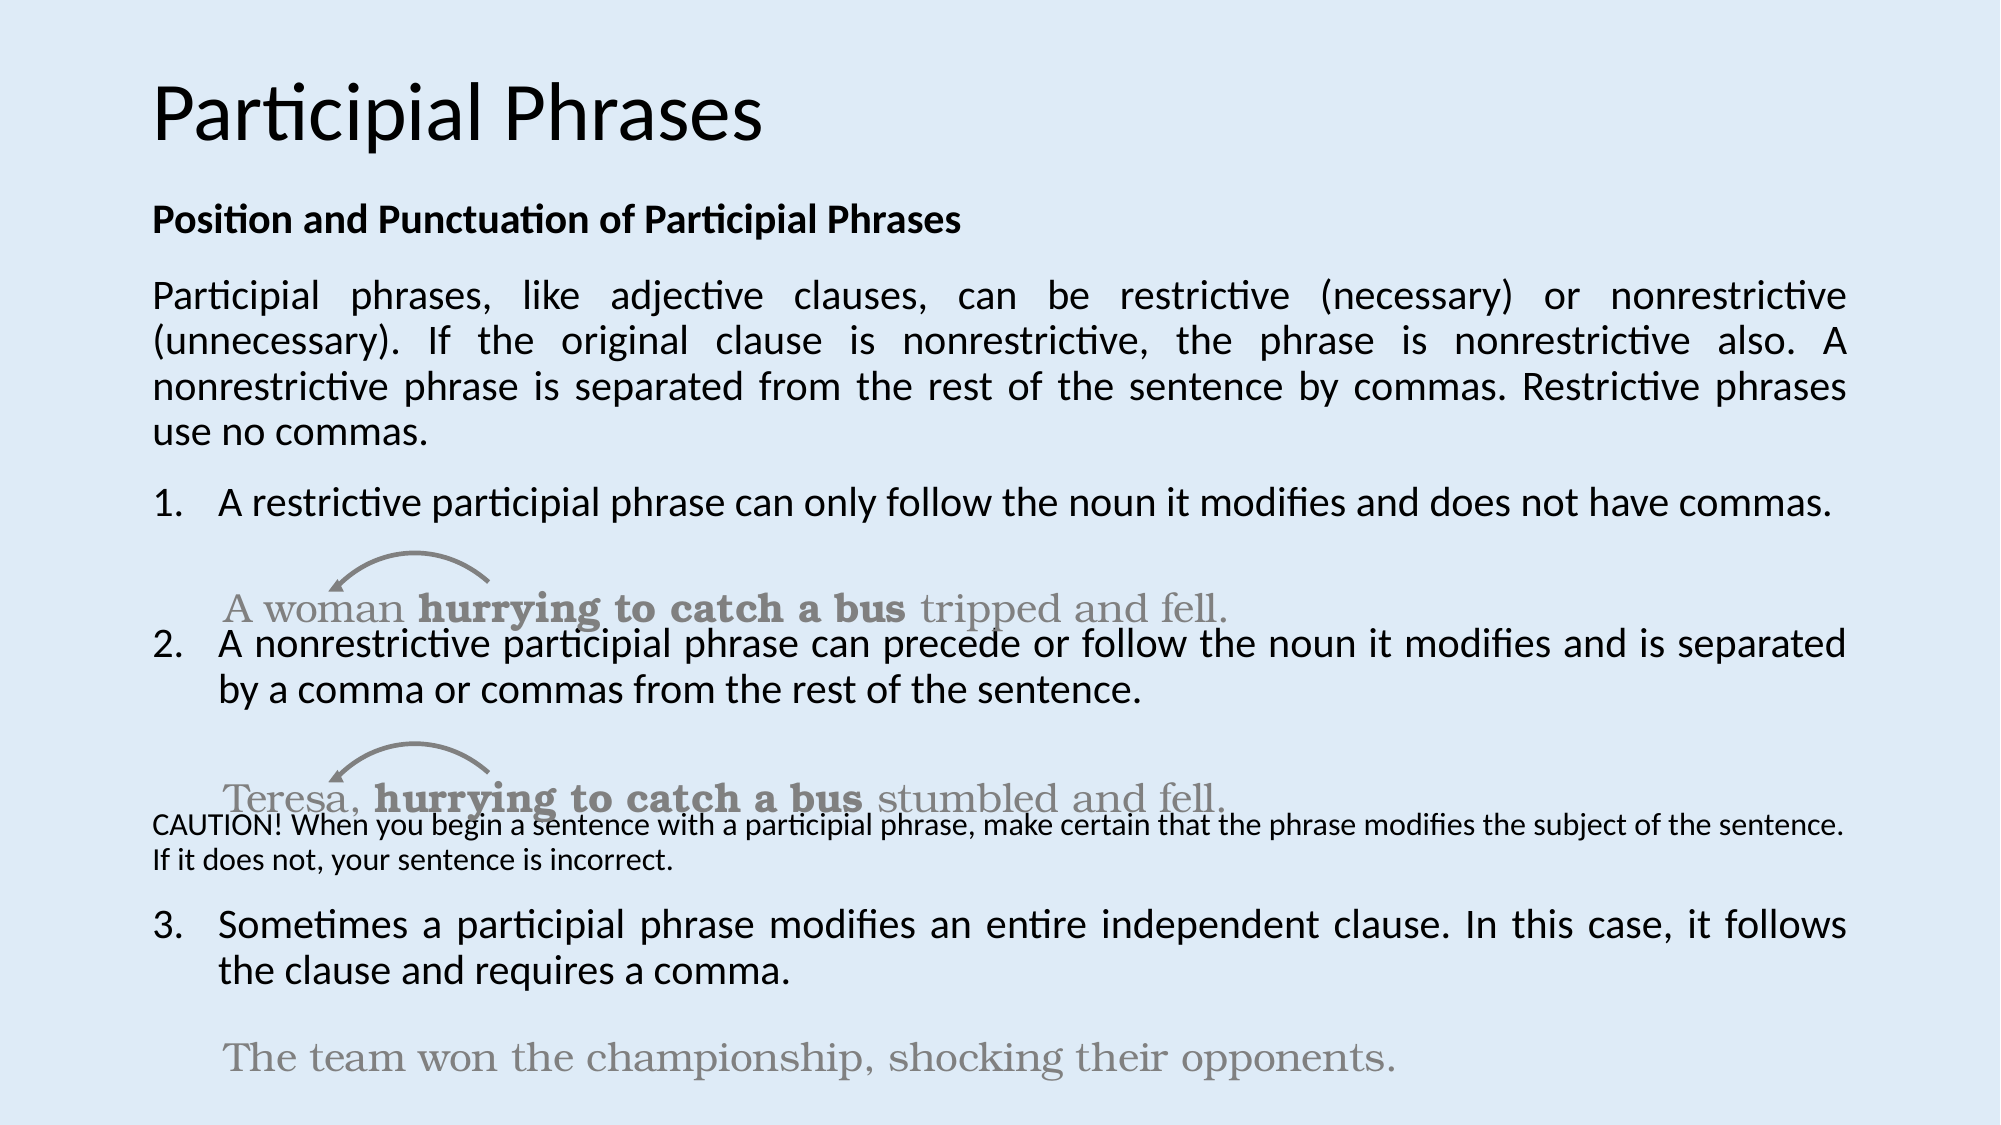

# Participial Phrases
Position and Punctuation of Participial Phrases
Participial phrases, like adjective clauses, can be restrictive (necessary) or nonrestrictive (unnecessary). If the original clause is nonrestrictive, the phrase is nonrestrictive also. A nonrestrictive phrase is separated from the rest of the sentence by commas. Restrictive phrases use no commas.
A restrictive participial phrase can only follow the noun it modifies and does not have commas.

A nonrestrictive participial phrase can precede or follow the noun it modifies and is separated by a comma or commas from the rest of the sentence.

CAUTION! When you begin a sentence with a participial phrase, make certain that the phrase modifies the subject of the sentence. If it does not, your sentence is incorrect.
Sometimes a participial phrase modifies an entire independent clause. In this case, it follows the clause and requires a comma.

A woman hurrying to catch a bus tripped and fell.

Teresa, hurrying to catch a bus stumbled and fell.
The team won the championship, shocking their opponents.